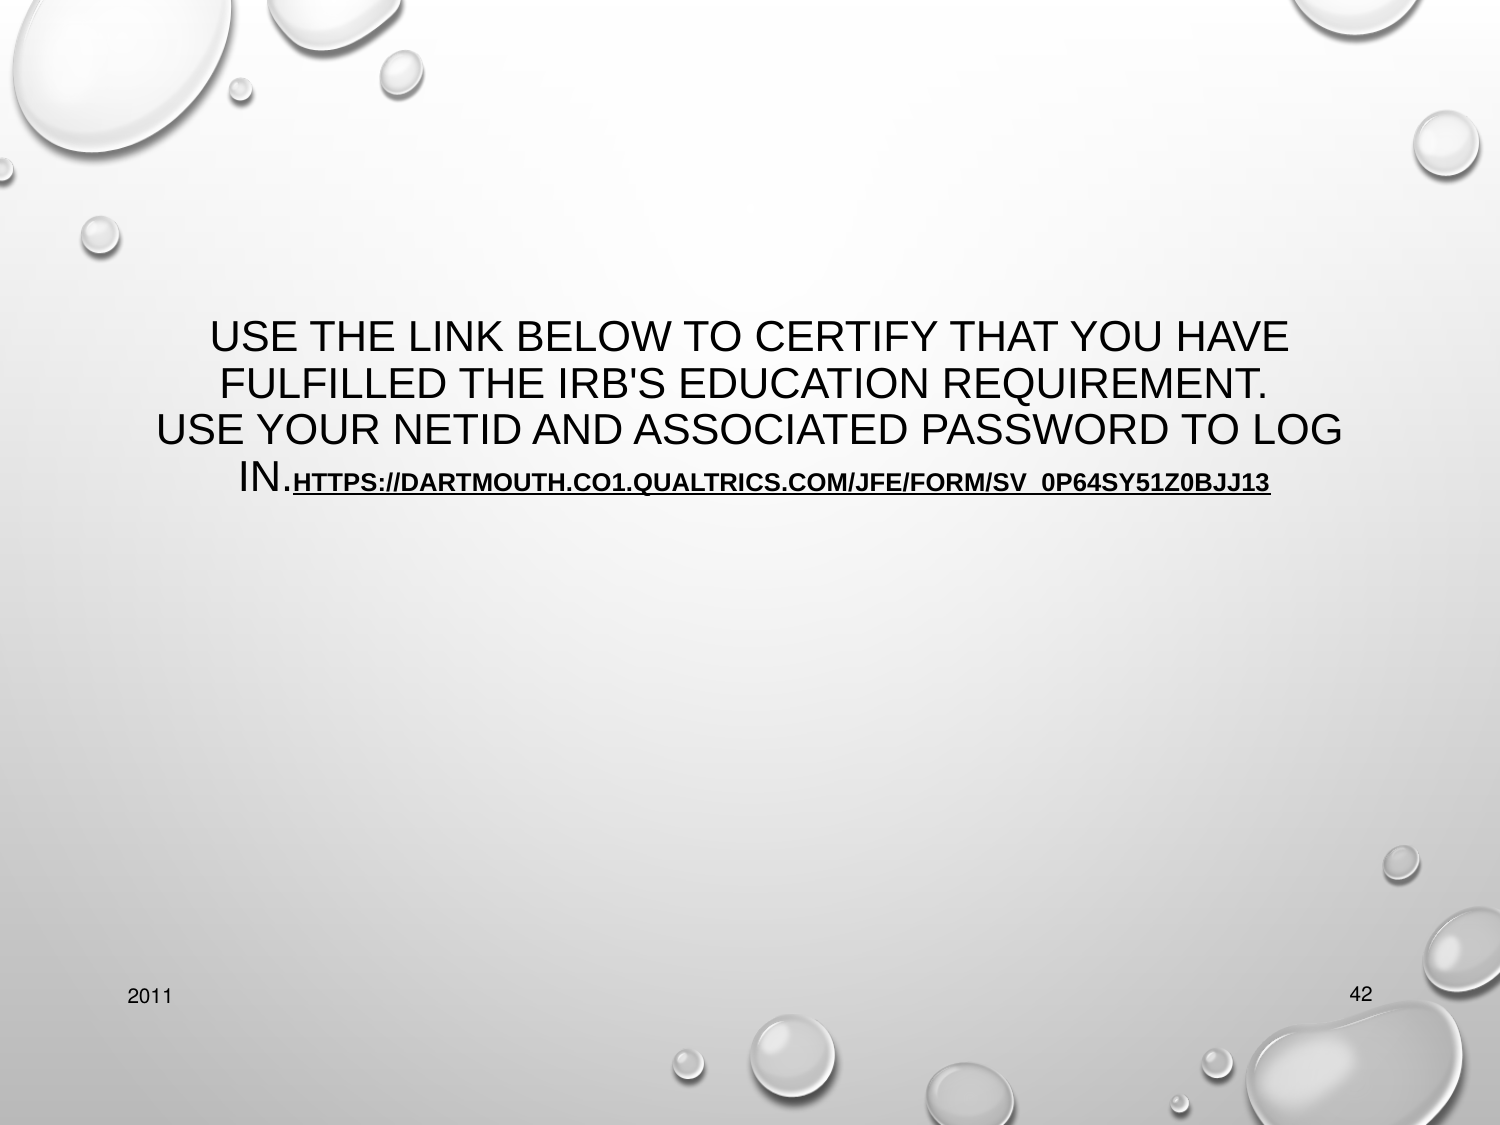

# Use the link below to certify that you have fulfilled the IRB's education requirement. Use your NetId and associated password to log in. https://dartmouth.co1.qualtrics.com/jfe/form/SV_0p64SY51z0bjj13
2011
42